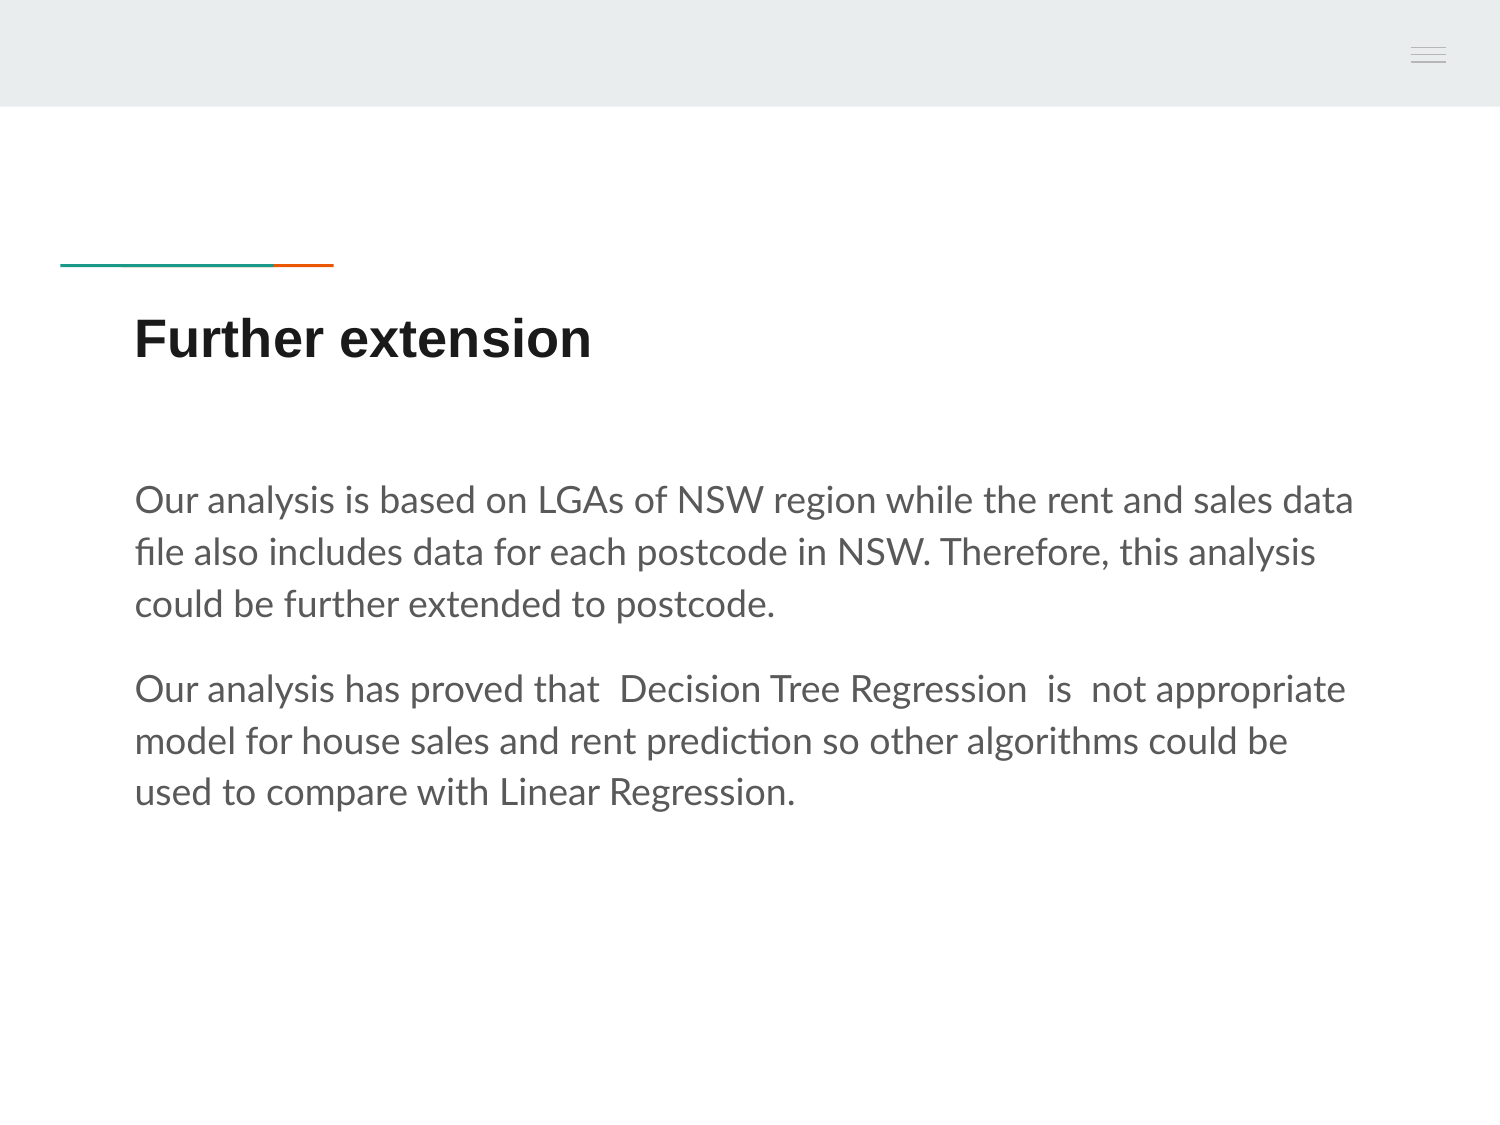

# Further extension
Our analysis is based on LGAs of NSW region while the rent and sales data file also includes data for each postcode in NSW. Therefore, this analysis could be further extended to postcode.
Our analysis has proved that  Decision Tree Regression  is  not appropriate model for house sales and rent prediction so other algorithms could be used to compare with Linear Regression.